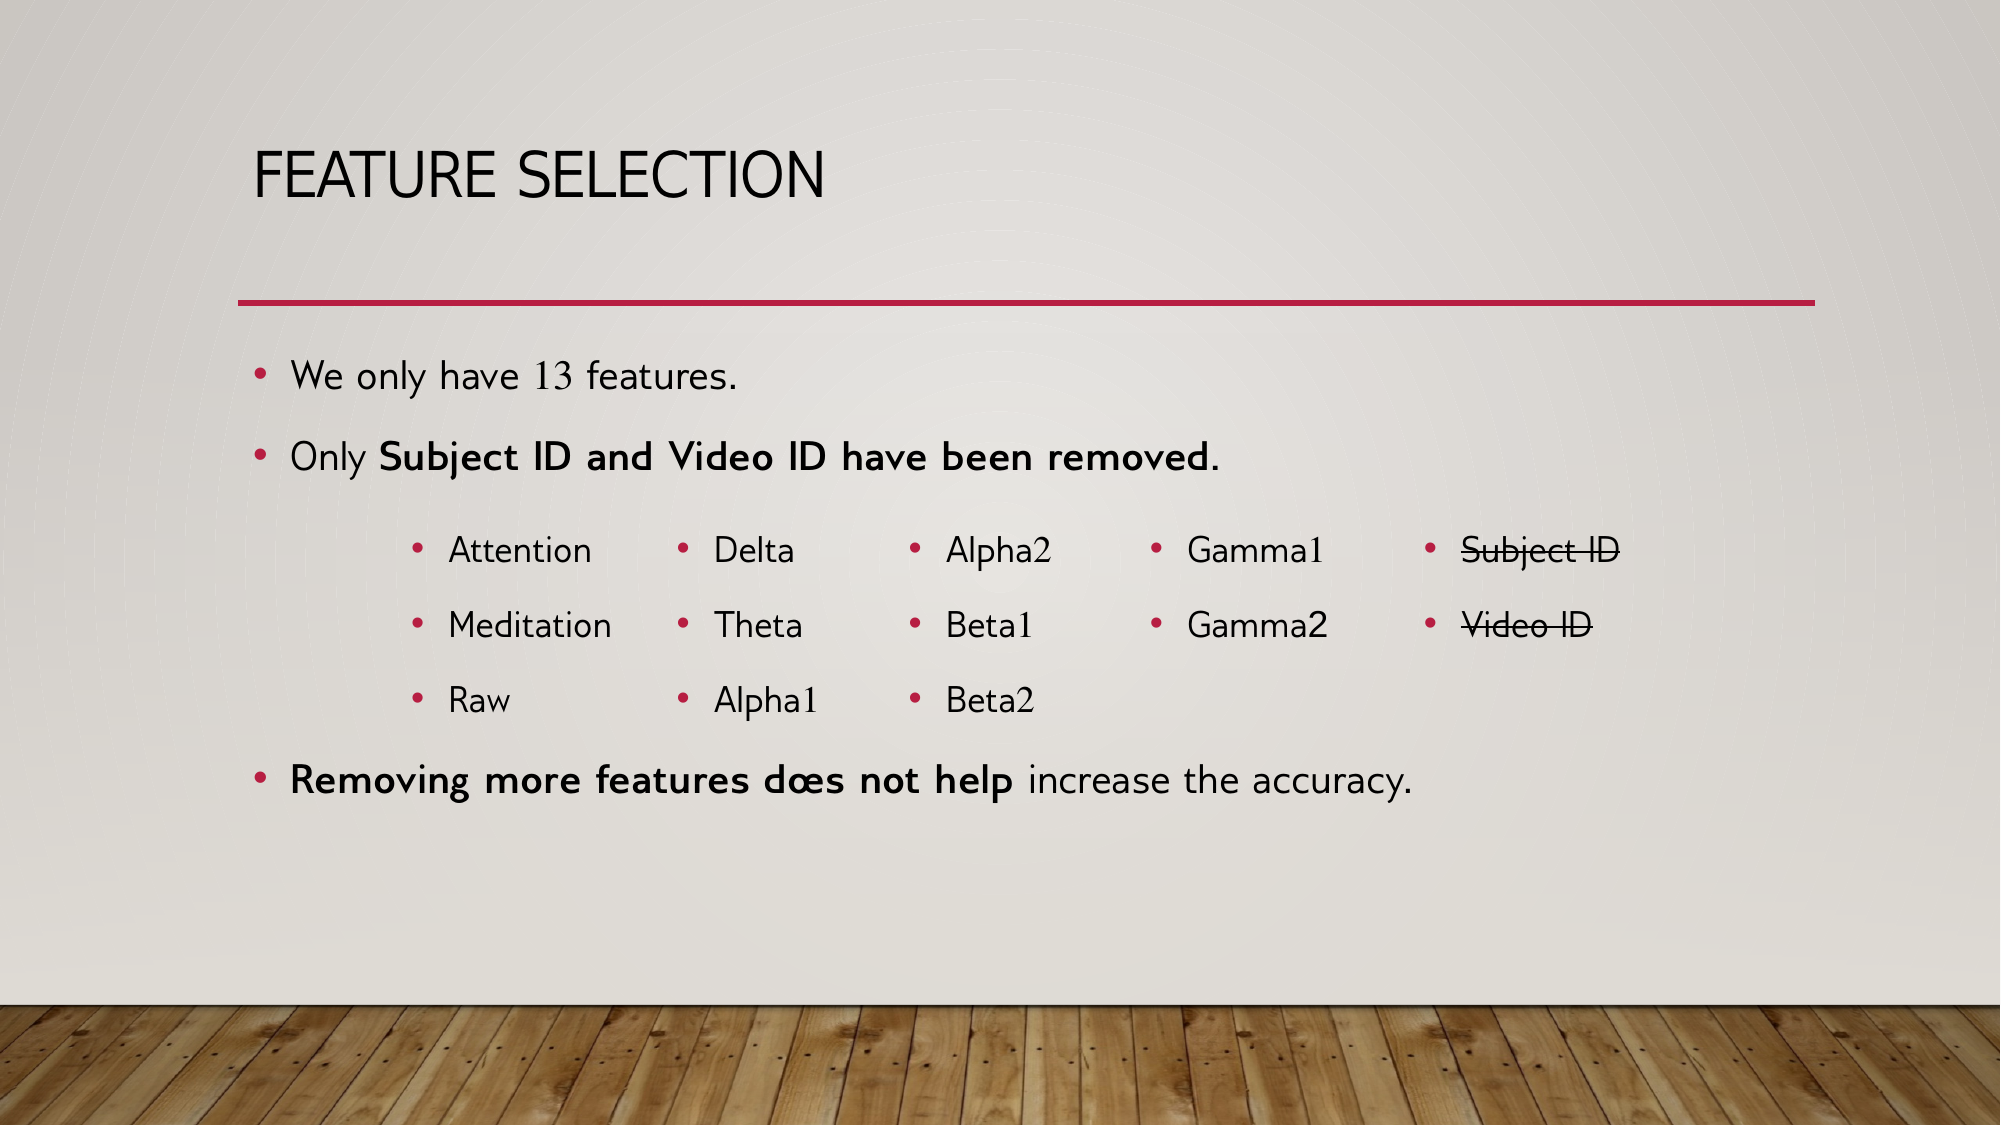

# Feature Selection
We only have 13 features.
Only Subject ID and Video ID have been removed.

Removing more features does not help increase the accuracy.
Subject ID
Video ID
Delta
Theta
Alpha1
Alpha2
Beta1
Beta2
Gamma1
Gamma2
Attention
Meditation
Raw